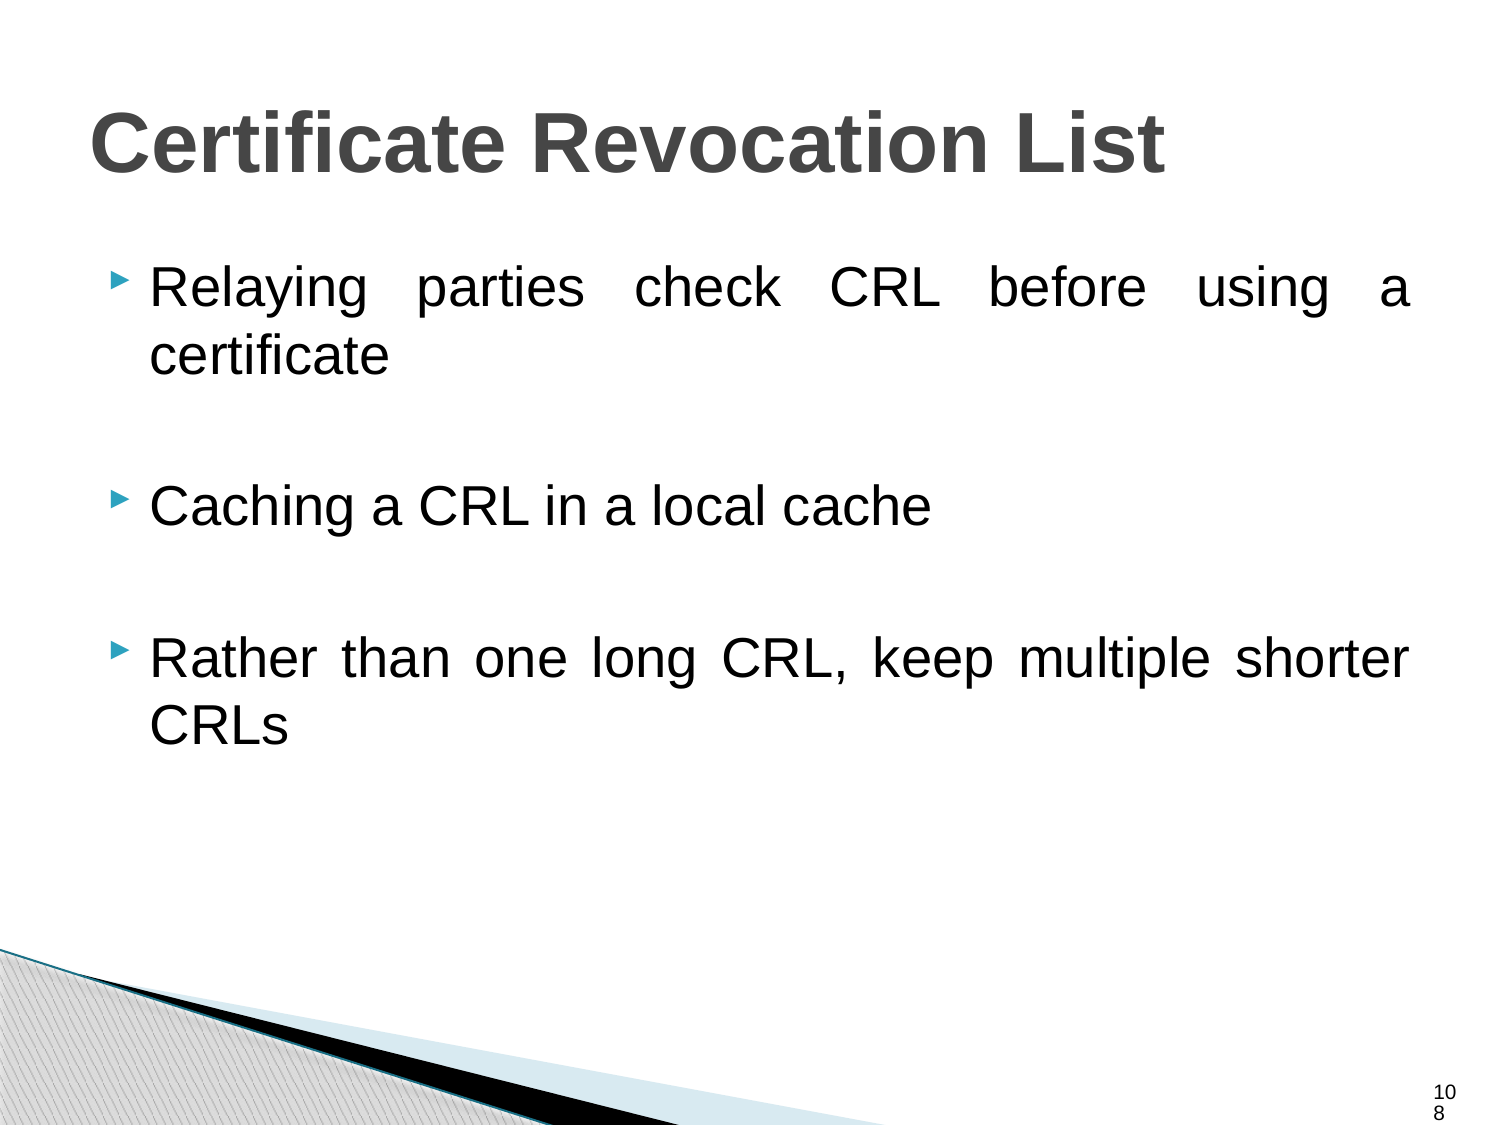

# Certificate Revocation List
Relaying parties check CRL before using a certificate

Caching a CRL in a local cache

Rather than one long CRL, keep multiple shorter CRLs

108